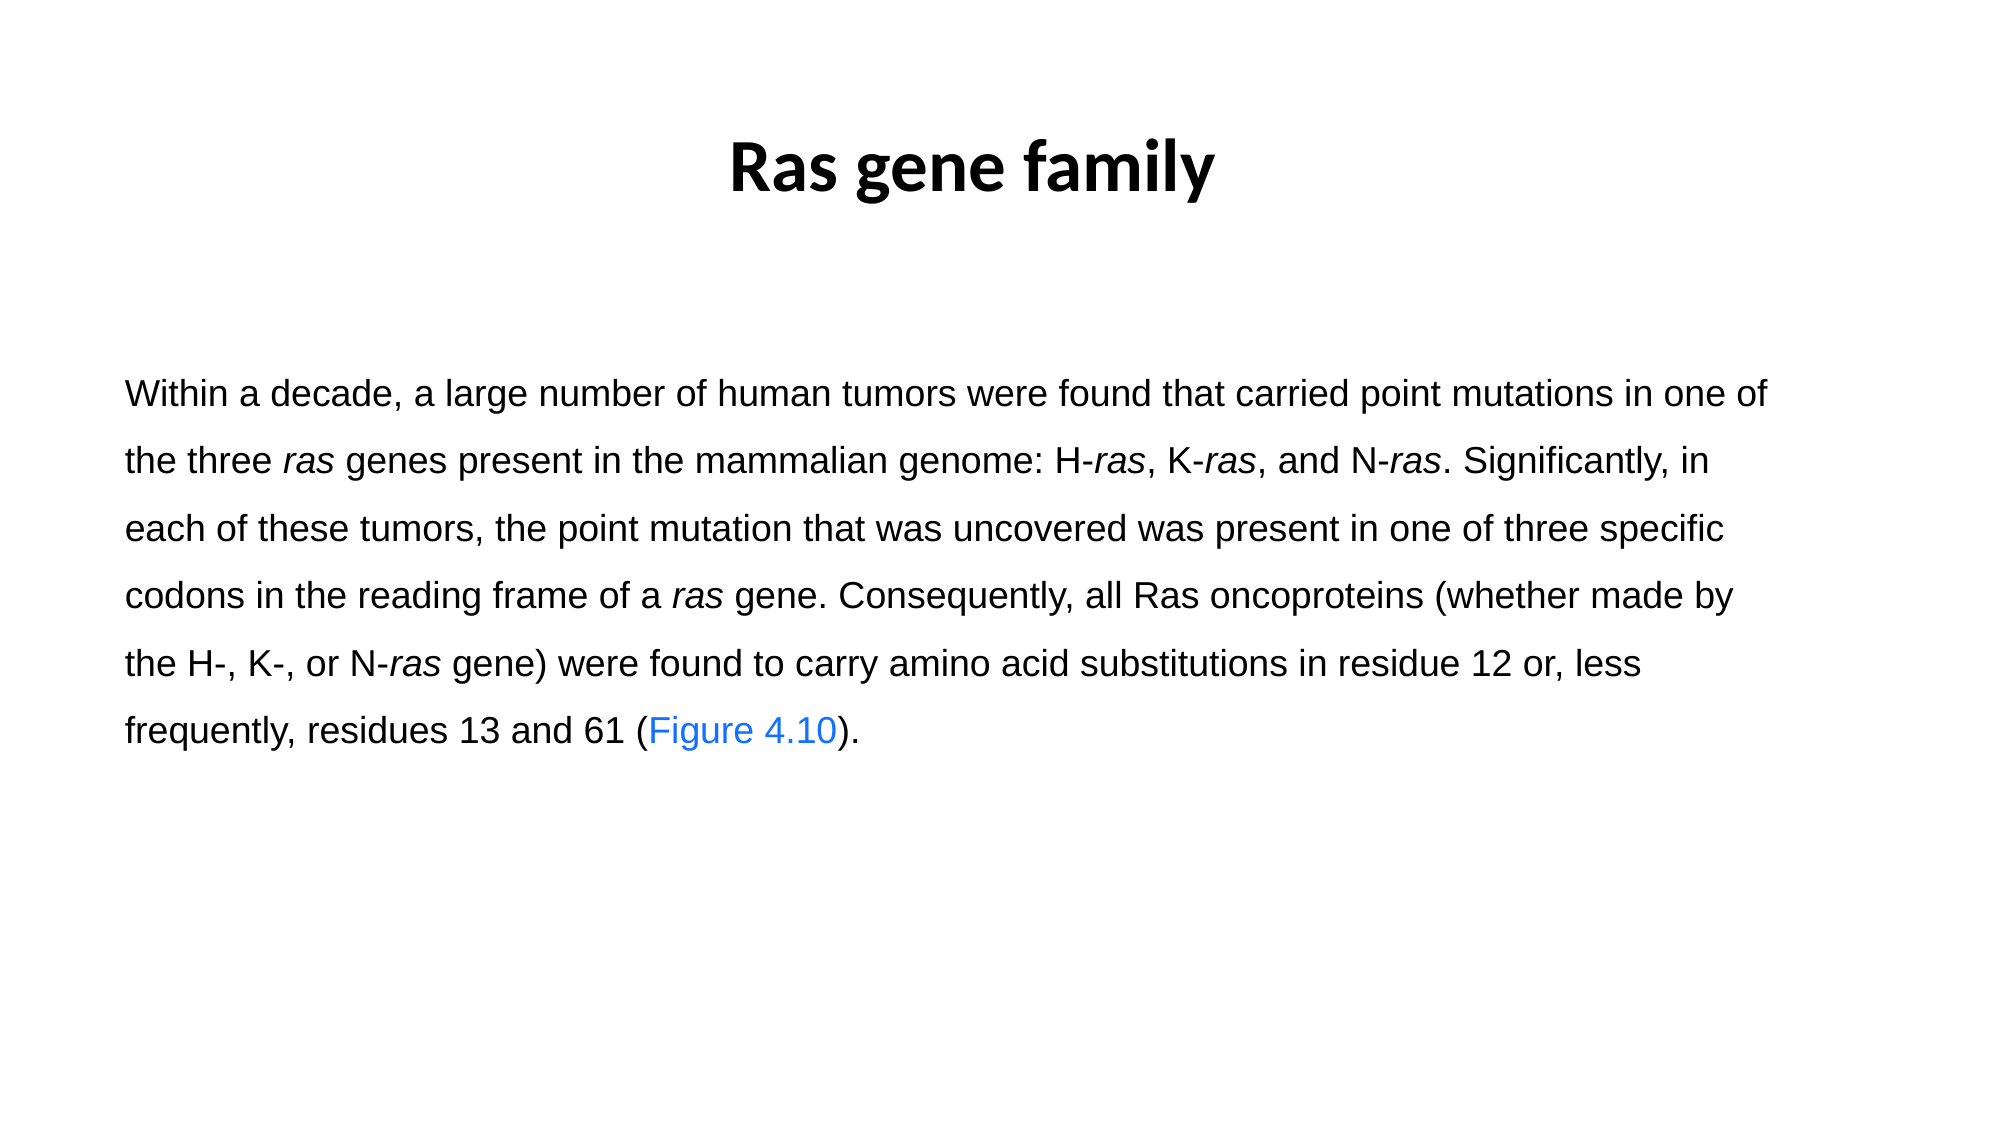

Ras gene family
Within a decade, a large number of human tumors were found that carried point mutations in one of the three ras genes present in the mammalian genome: H-ras, K-ras, and N-ras. Significantly, in each of these tumors, the point mutation that was uncovered was present in one of three specific codons in the reading frame of a ras gene. Consequently, all Ras oncoproteins (whether made by the H-, K-, or N-ras gene) were found to carry amino acid substitutions in residue 12 or, less frequently, residues 13 and 61 (Figure 4.10).